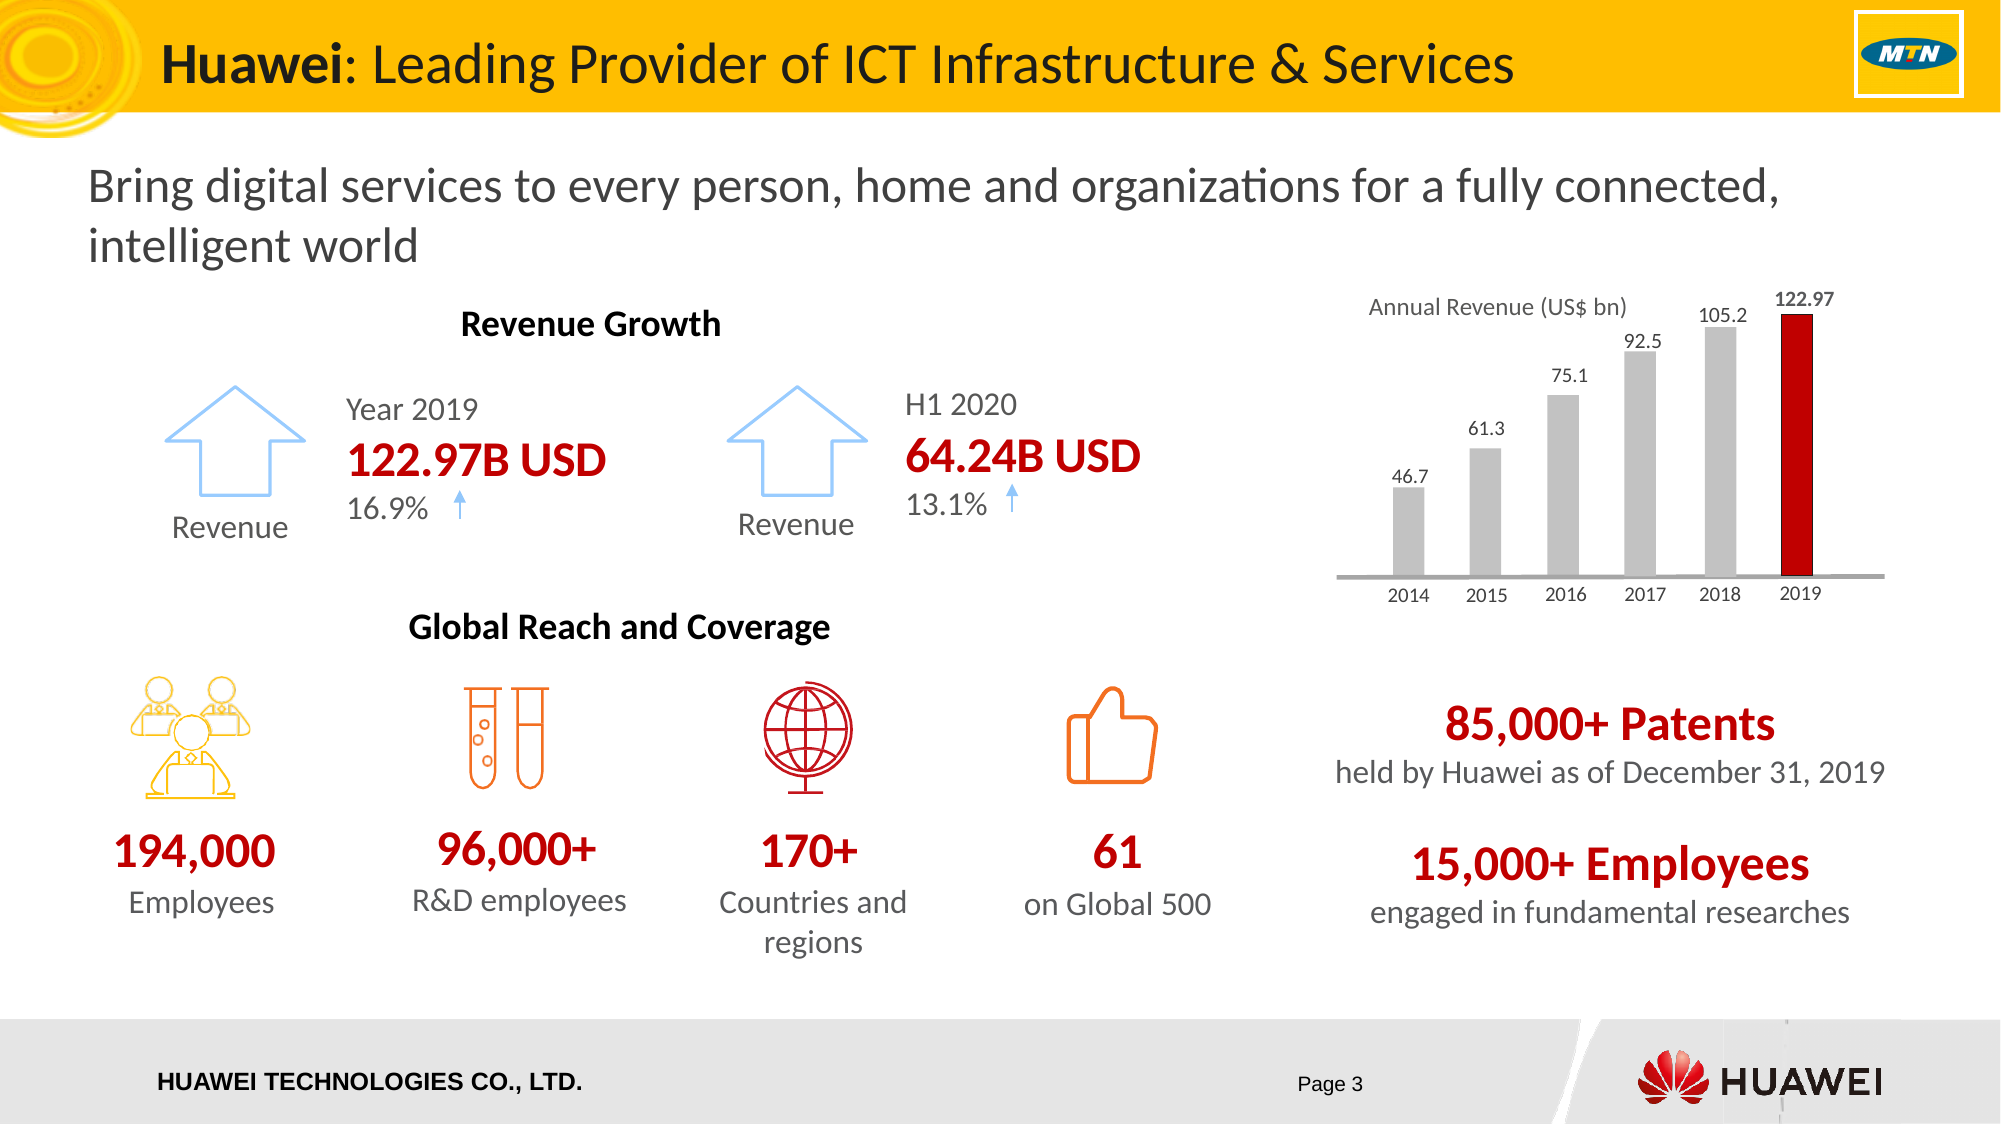

Huawei: Leading Provider of ICT Infrastructure & Services
Bring digital services to every person, home and organizations for a fully connected, intelligent world
Annual Revenue (US$ bn)
122.97
105.2

92.5

75.1

61.3

46.7

2019
2016
2017
2018
2014
2015
Revenue Growth
H1 2020
64.24B USD
13.1%
Year 2019
122.97B USD
16.9%

Revenue
Revenue
Global Reach and Coverage

194,000
Employees

96,000+
R&D employees

170+
Countries and regions
61
on Global 500
85,000+ Patents
held by Huawei as of December 31, 2019

15,000+ Employees
engaged in fundamental researches